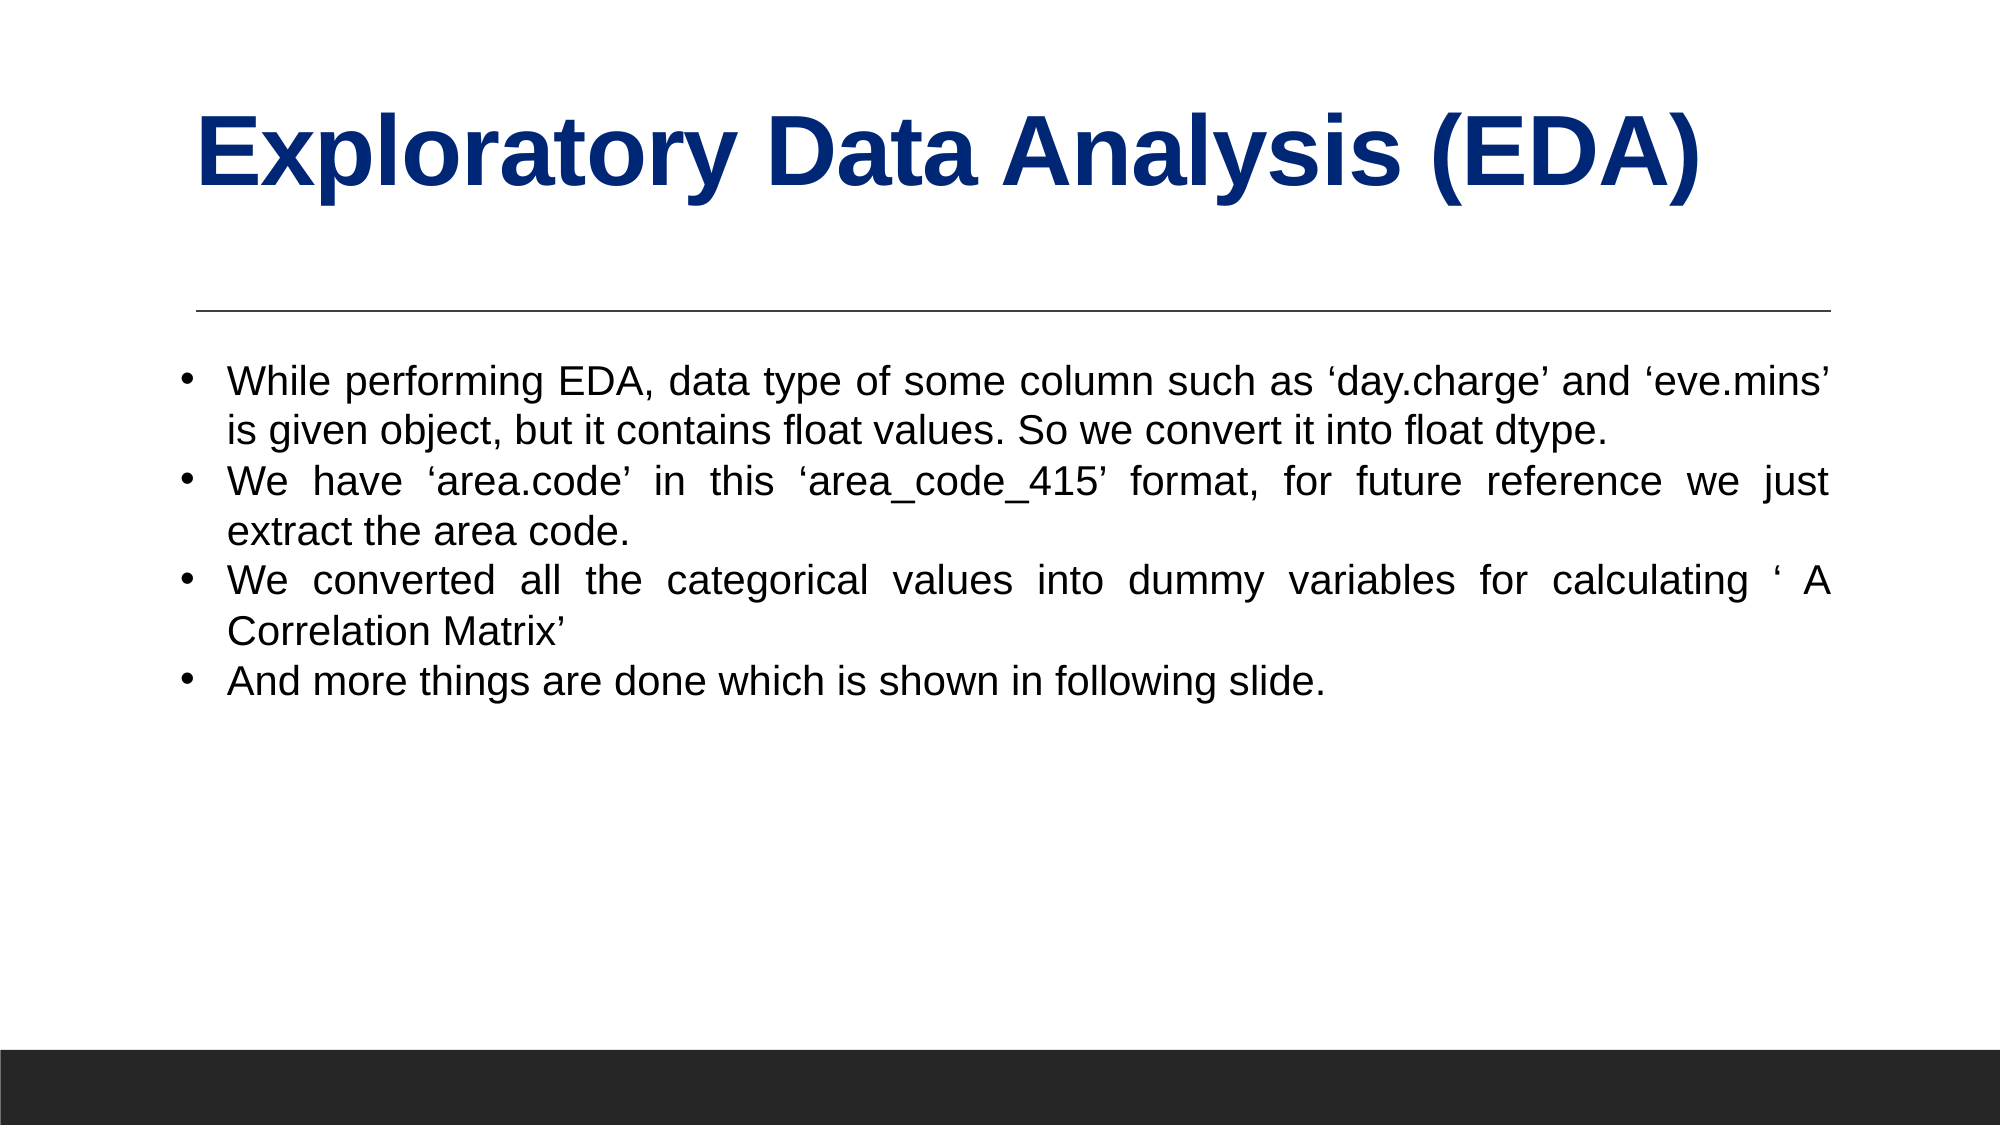

# Exploratory Data Analysis (EDA)
While performing EDA, data type of some column such as ‘day.charge’ and ‘eve.mins’ is given object, but it contains float values. So we convert it into float dtype.
We have ‘area.code’ in this ‘area_code_415’ format, for future reference we just extract the area code.
We converted all the categorical values into dummy variables for calculating ‘ A Correlation Matrix’
And more things are done which is shown in following slide.